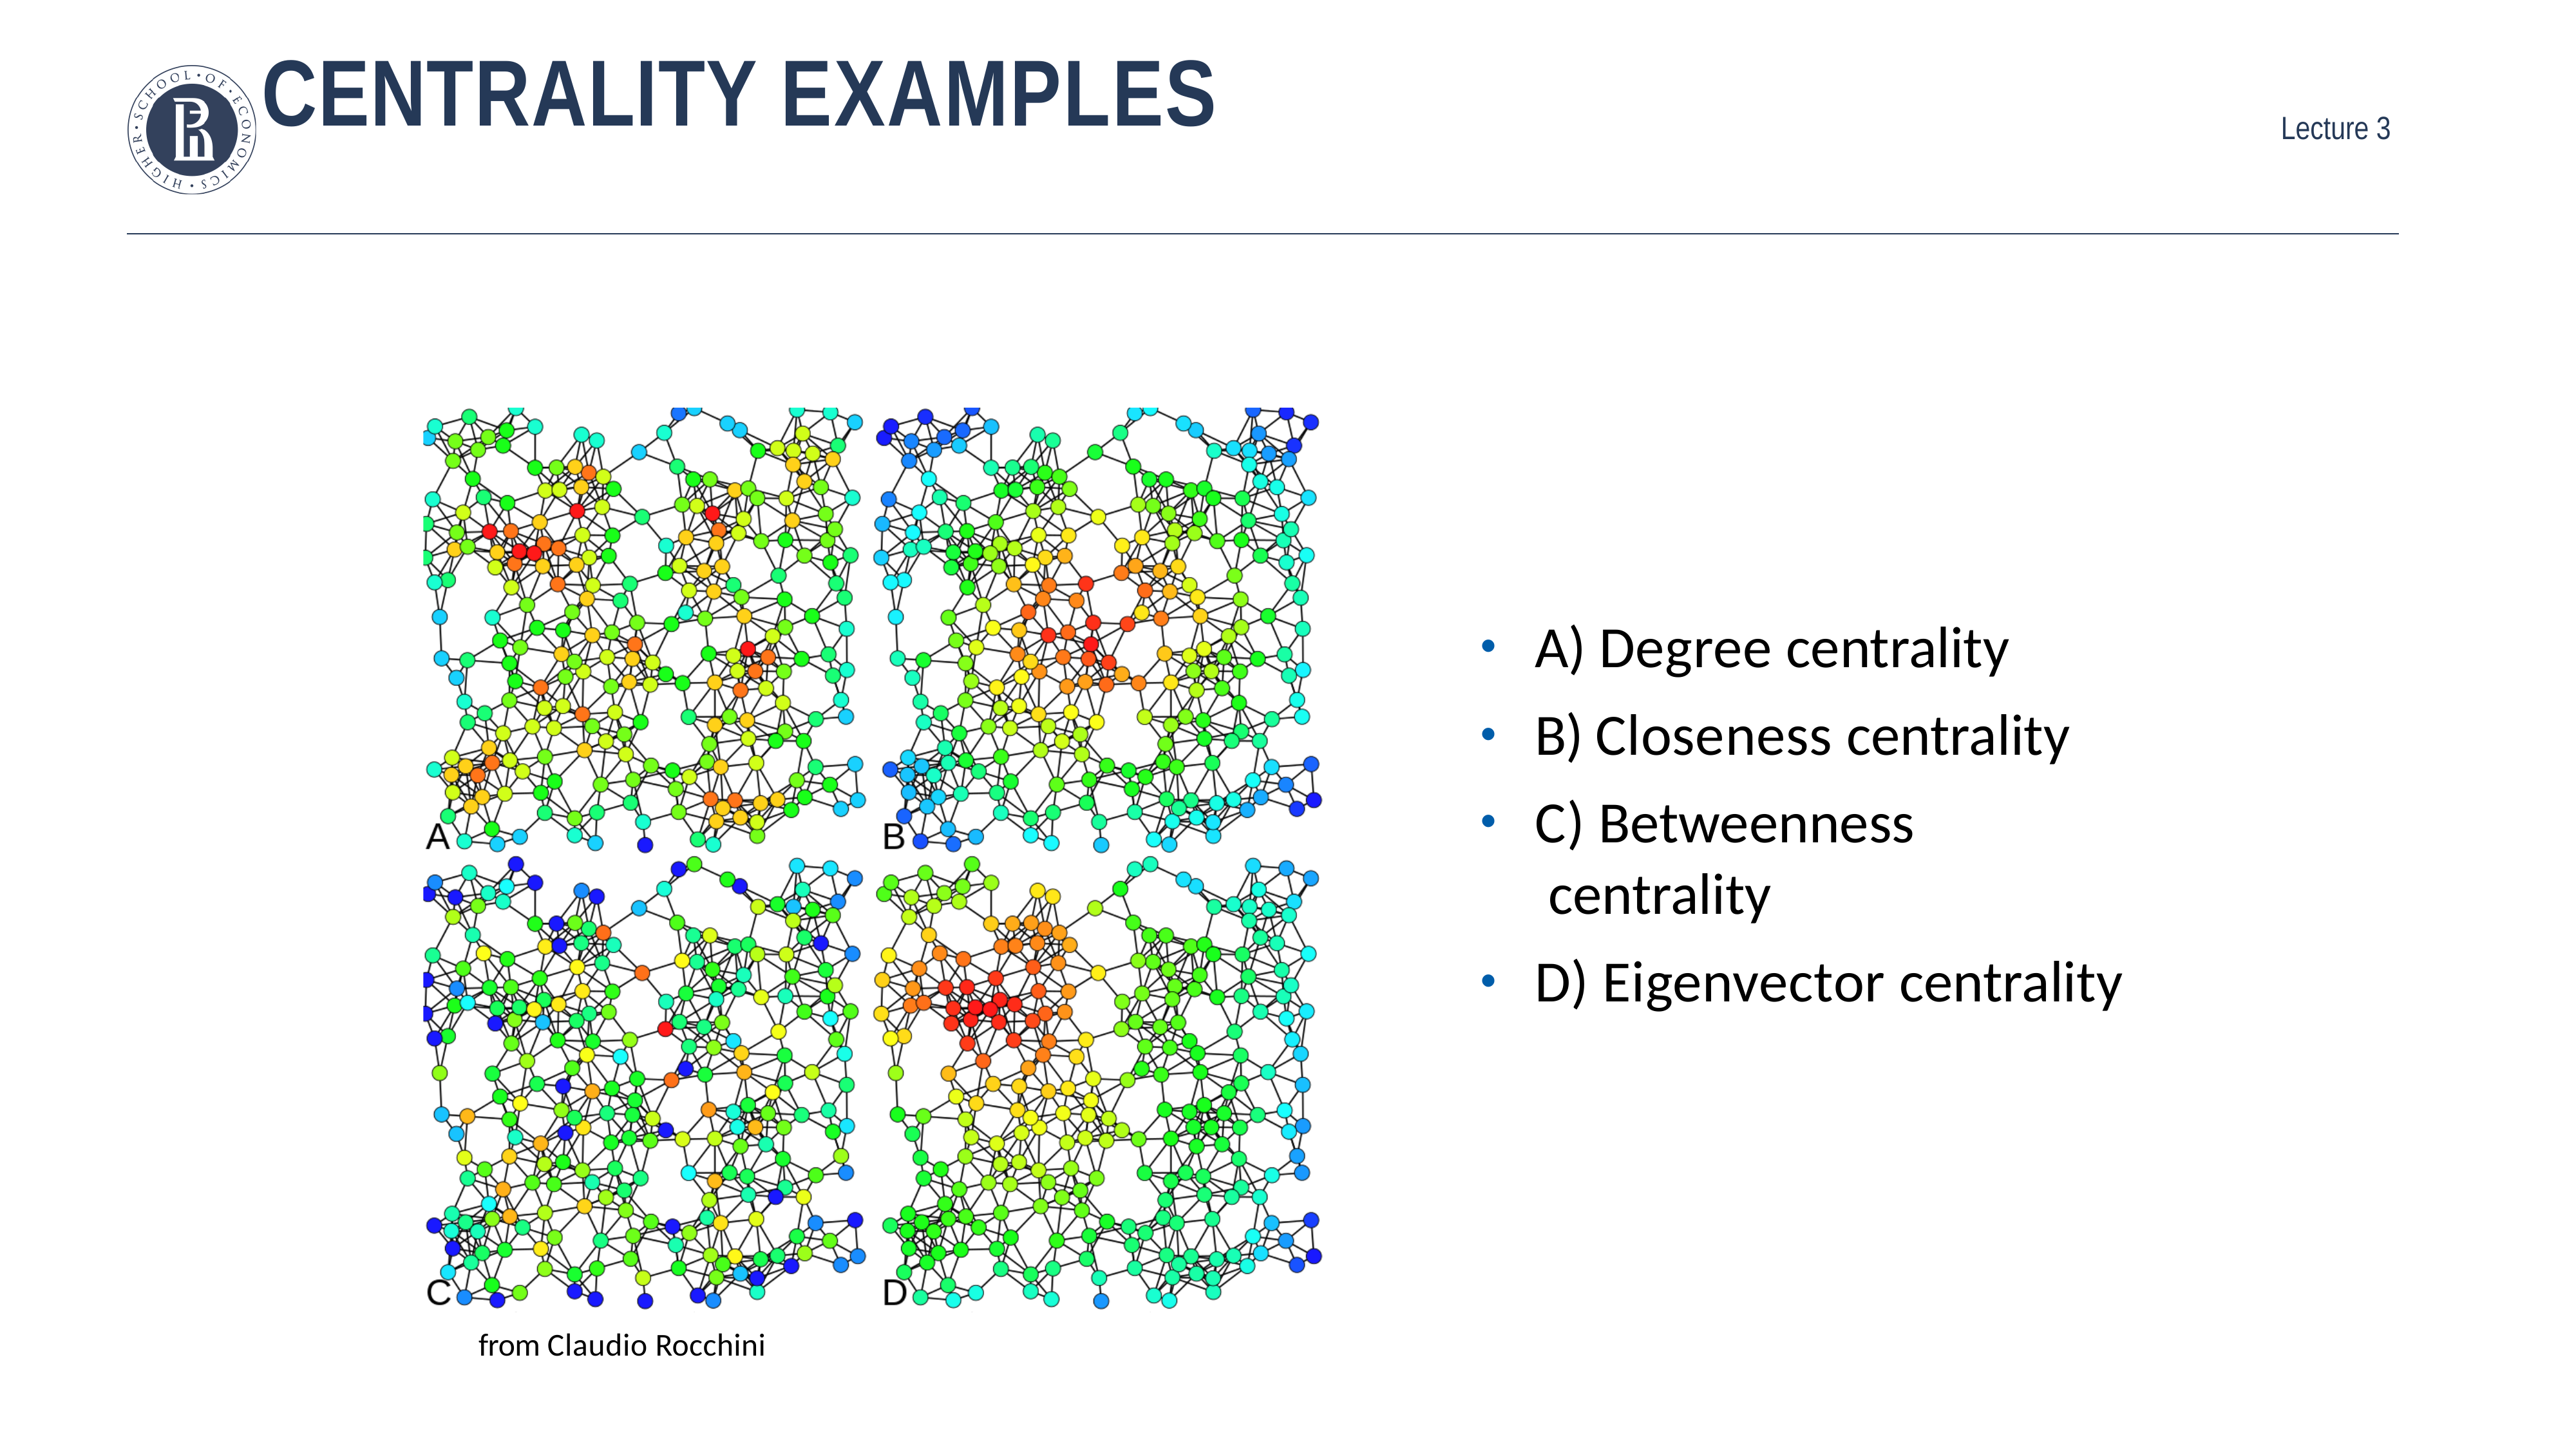

# Centrality examples

A) Degree centrality
B) Closeness centrality
C) Betweenness  centrality
D) Eigenvector centrality
from Claudio Rocchini
April 27, 2018
Higher School of Economics